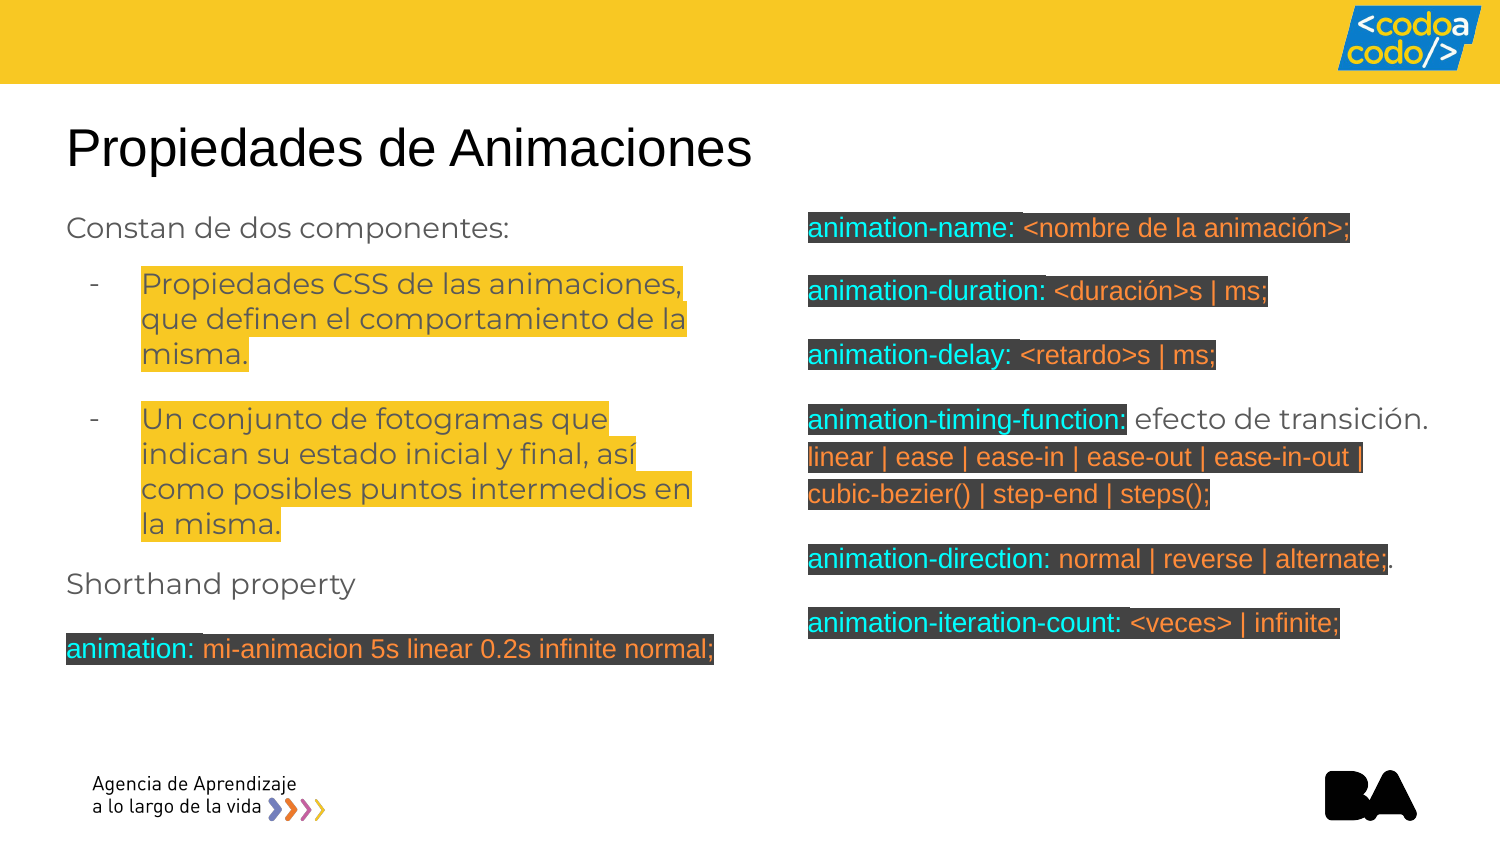

# Propiedades de Animaciones
Constan de dos componentes:
Propiedades CSS de las animaciones, que definen el comportamiento de la misma.

Un conjunto de fotogramas que indican su estado inicial y final, así como posibles puntos intermedios en la misma.
Shorthand property
animation: mi-animacion 5s linear 0.2s infinite normal;
animation-name: <nombre de la animación>;
animation-duration: <duración>s | ms;
animation-delay: <retardo>s | ms;
animation-timing-function: efecto de transición. linear | ease | ease-in | ease-out | ease-in-out | cubic-bezier() | step-end | steps();
animation-direction: normal | reverse | alternate;.
animation-iteration-count: <veces> | infinite;